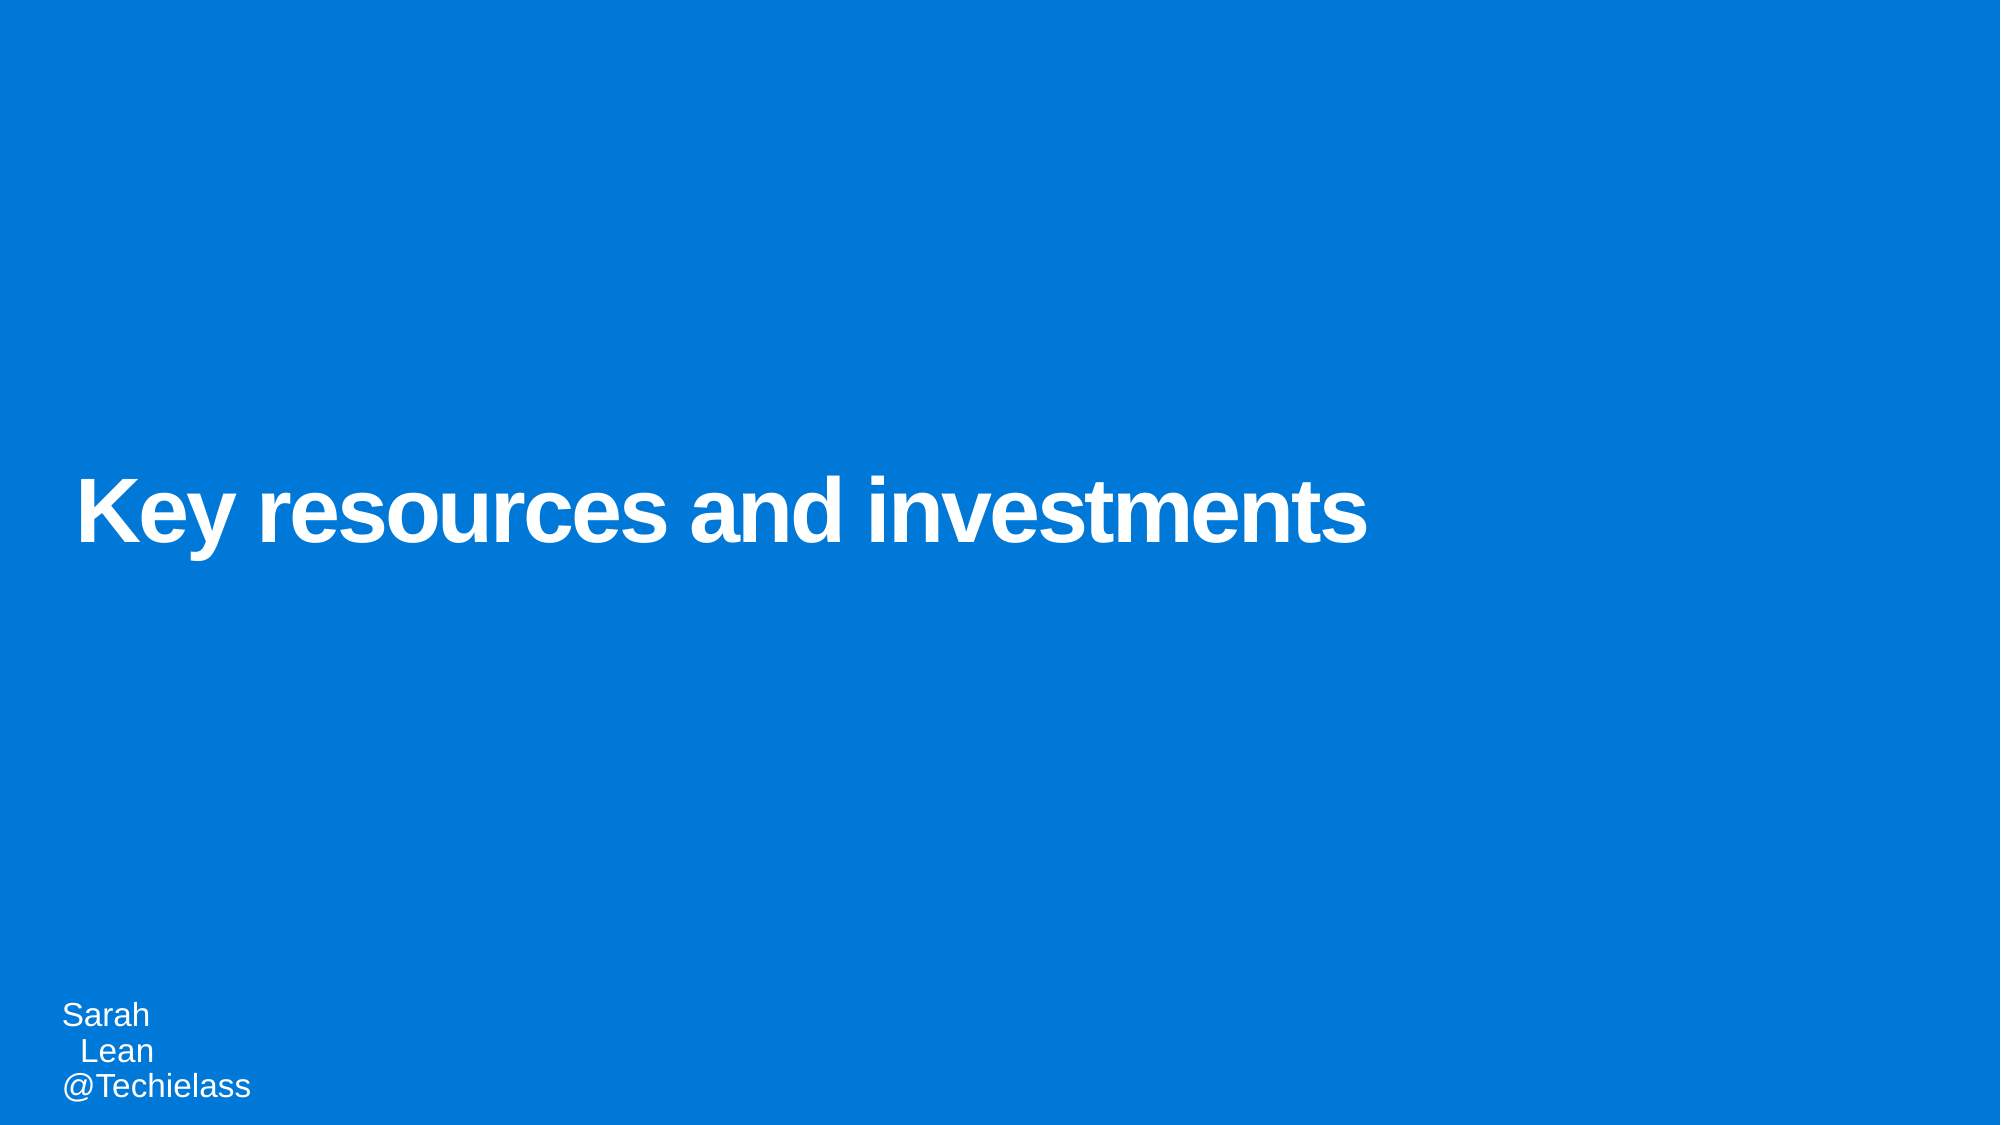

# Key resources and investments
Sarah
  Lean 											         @Techielass